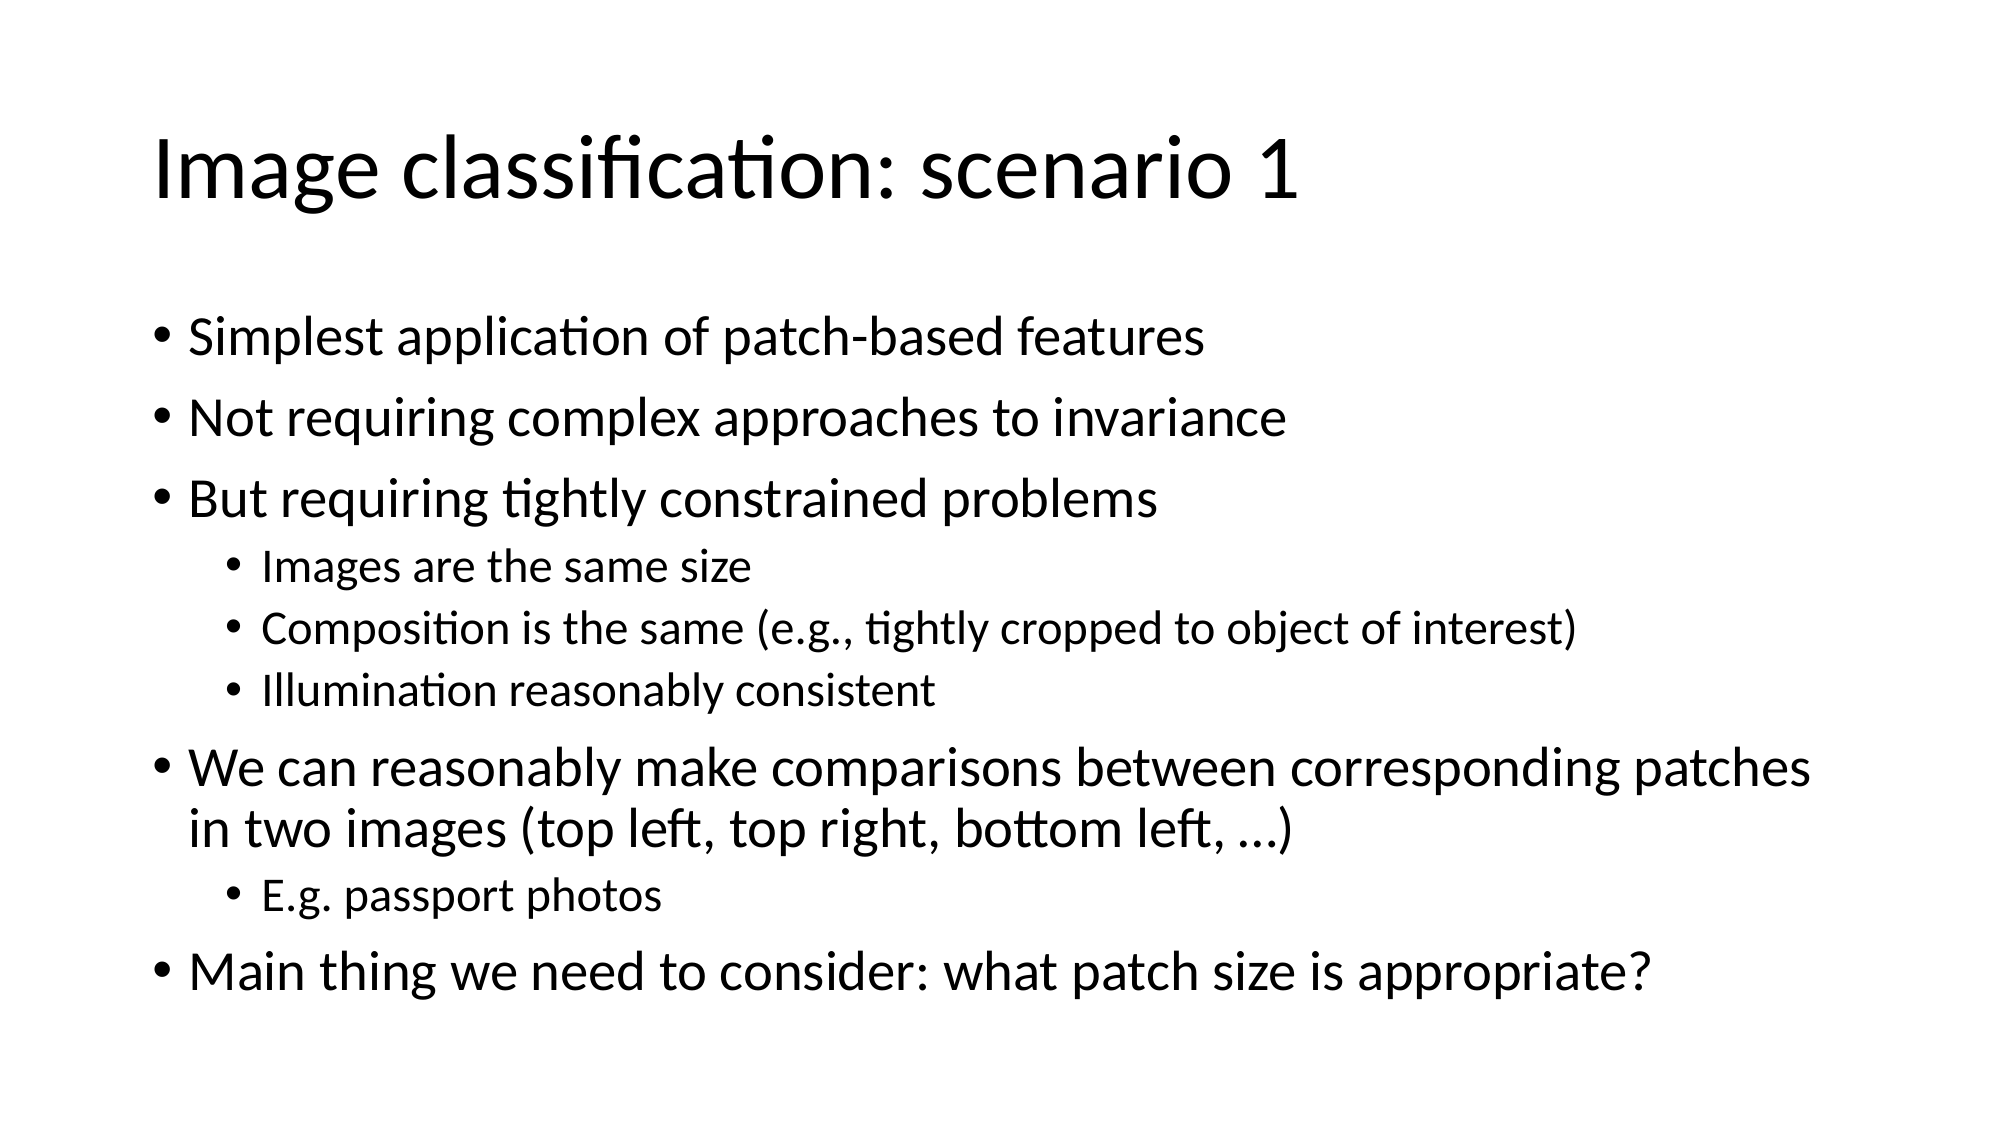

# Image classification: scenario 1
Simplest application of patch-based features
Not requiring complex approaches to invariance
But requiring tightly constrained problems
Images are the same size
Composition is the same (e.g., tightly cropped to object of interest)
Illumination reasonably consistent
We can reasonably make comparisons between corresponding patches in two images (top left, top right, bottom left, …)
E.g. passport photos
Main thing we need to consider: what patch size is appropriate?